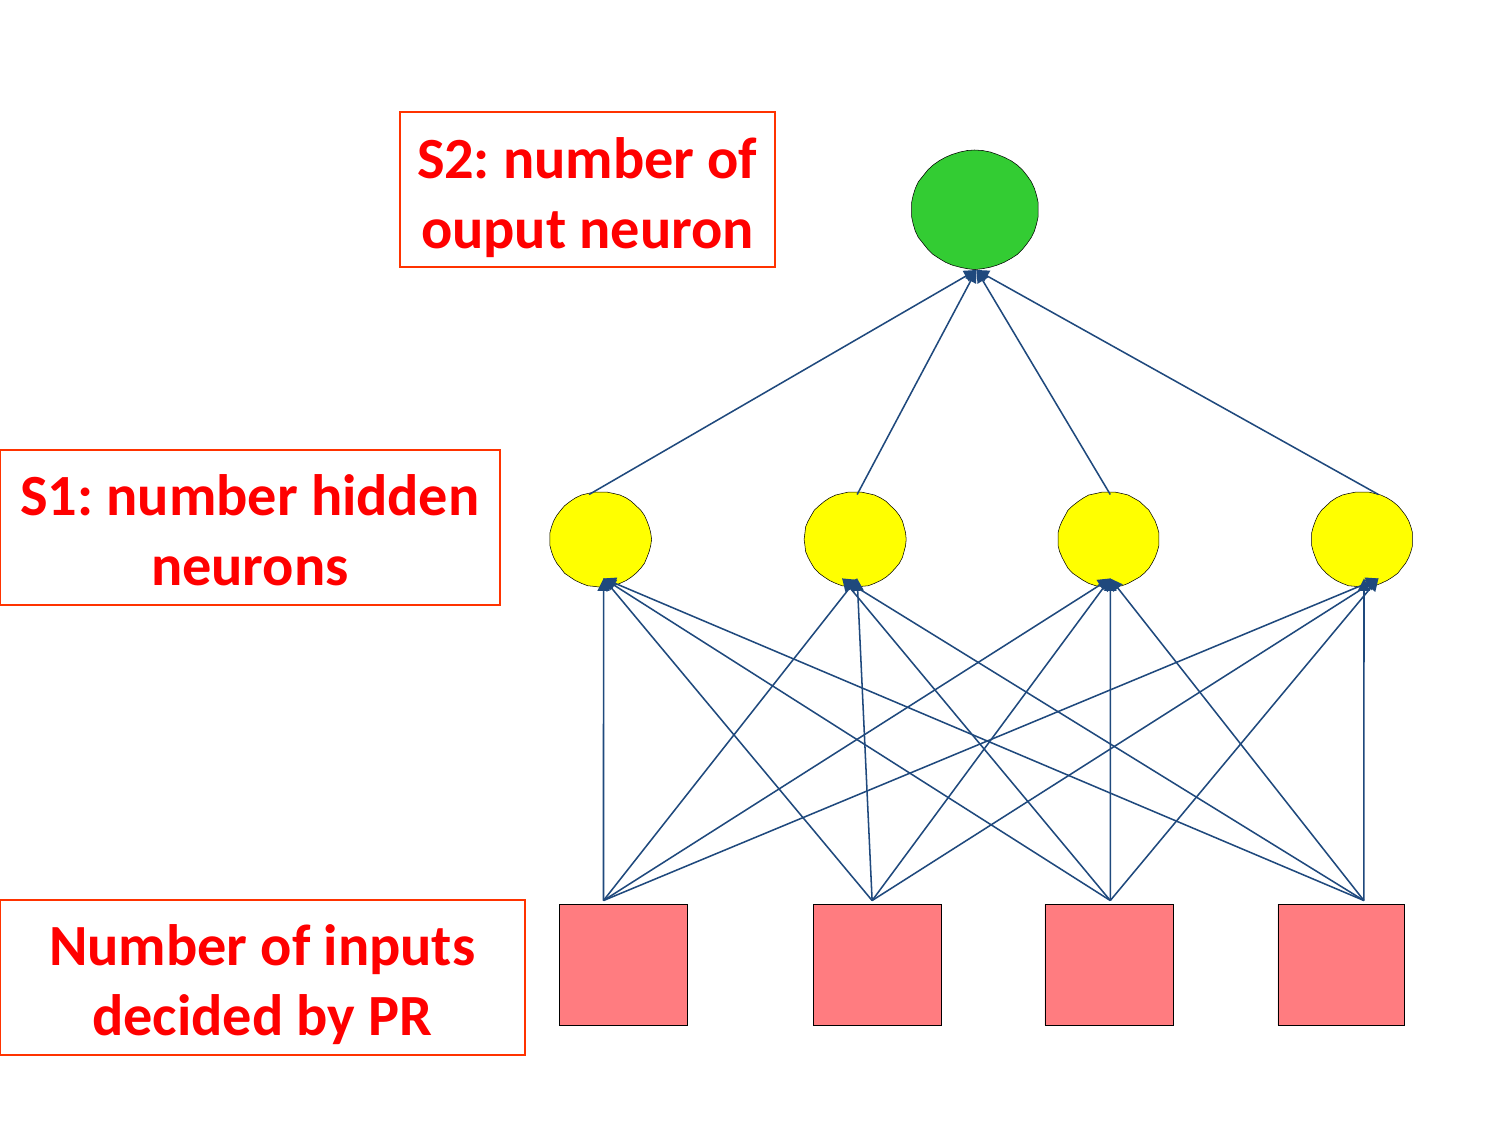

S2: number of ouput neuron

S1: number hidden neurons
Number of inputs decided by PR